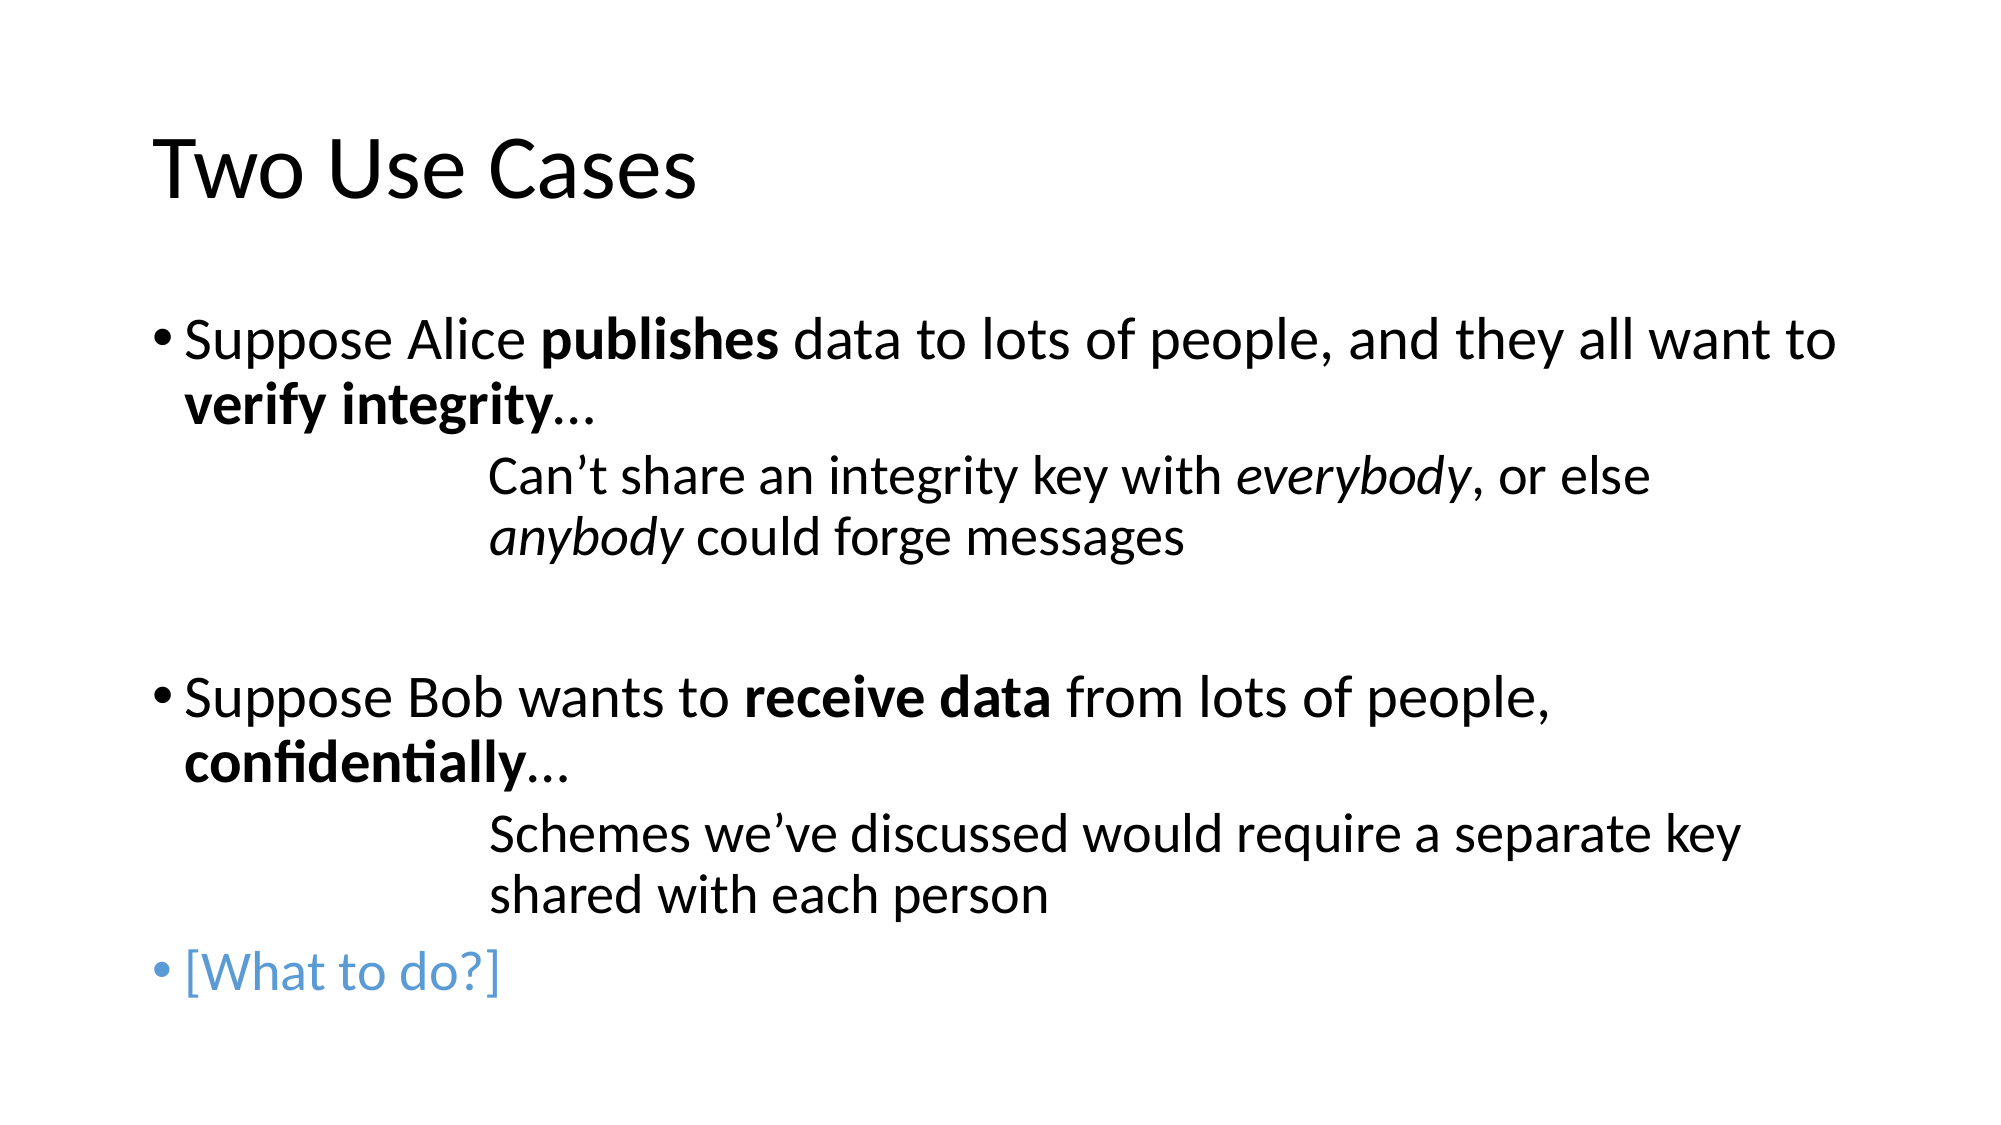

# Two Use Cases
Suppose Alice publishes data to lots of people, and they all want to verify integrity…
Can’t share an integrity key with everybody, or else anybody could forge messages

Suppose Bob wants to receive data from lots of people, confidentially…
Schemes we’ve discussed would require a separate key shared with each person
[What to do?]